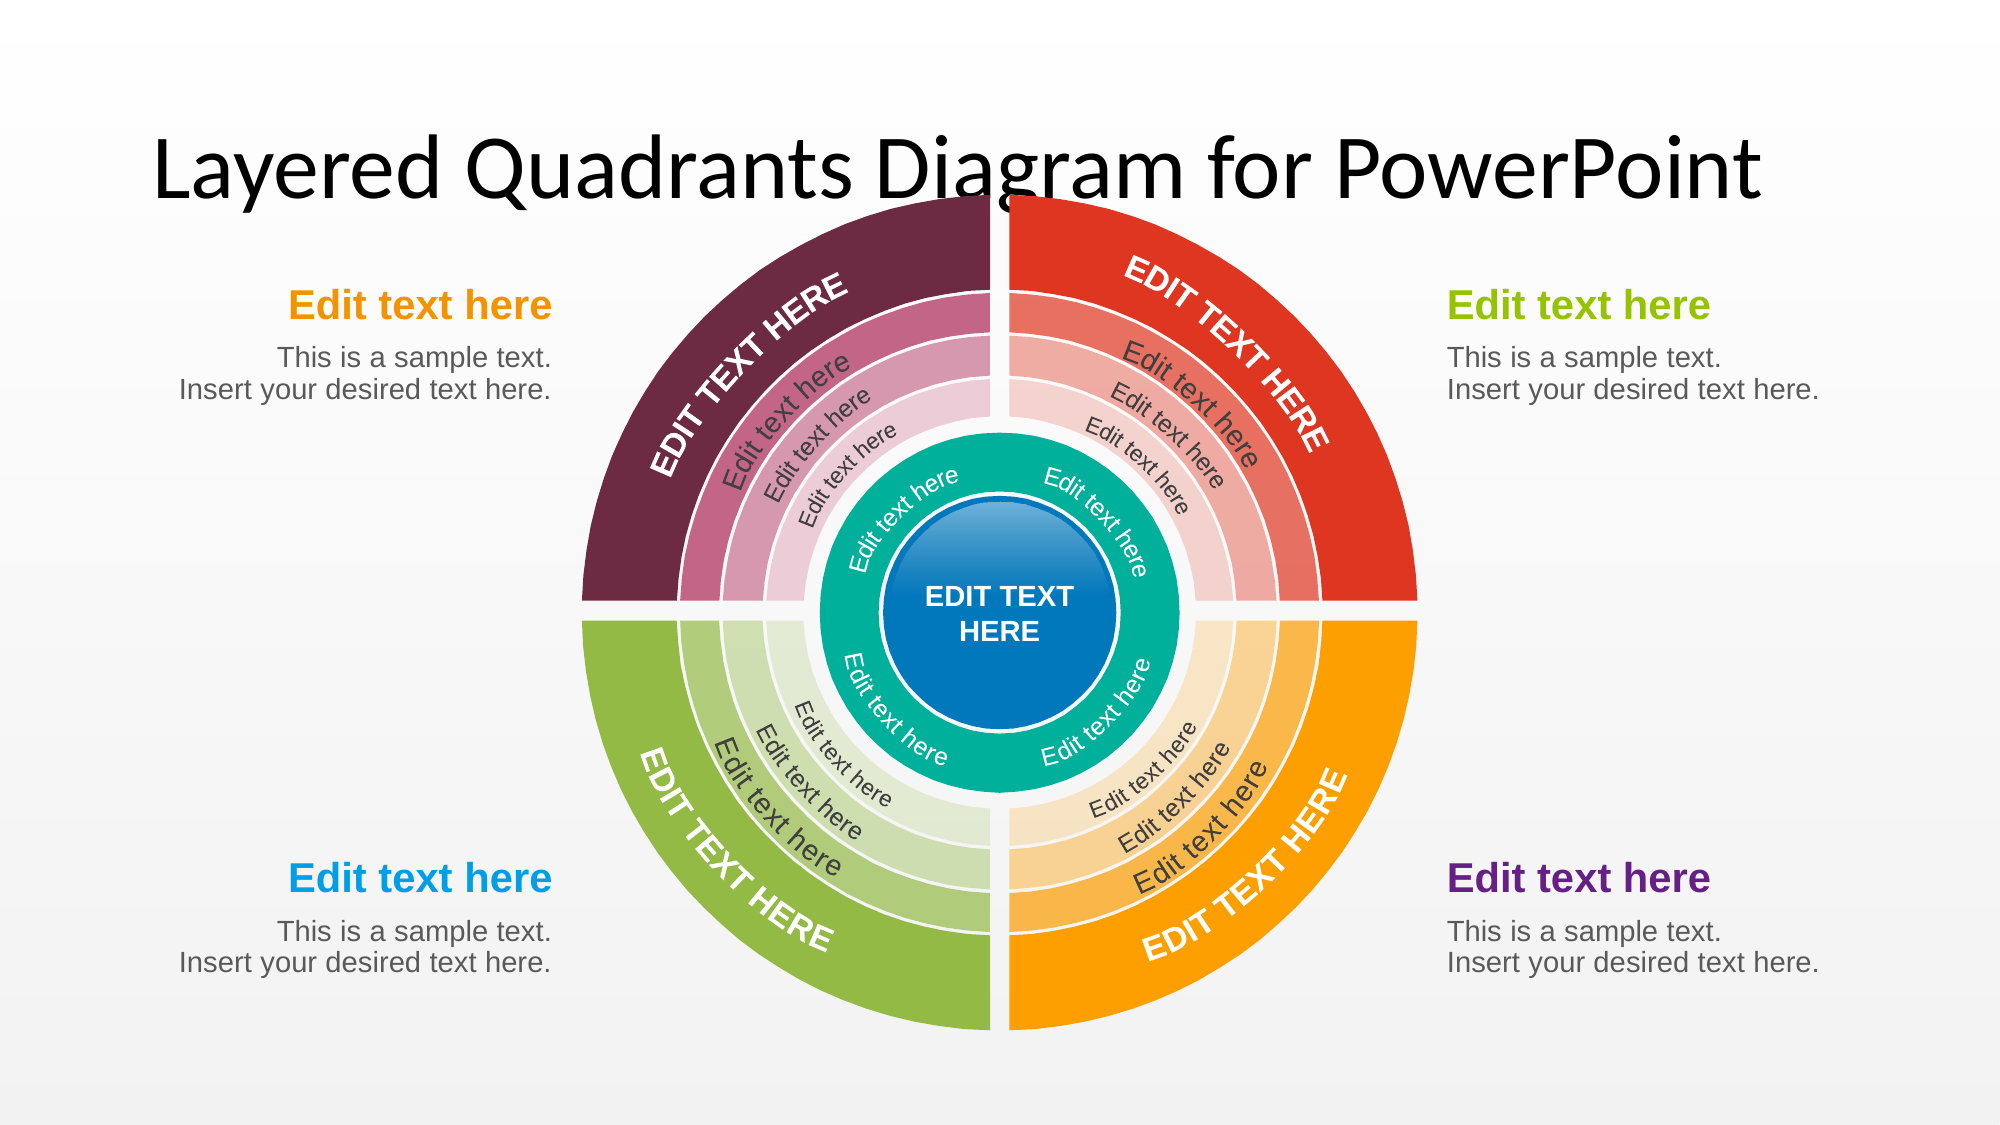

# Layered Quadrants Diagram for PowerPoint

Edit text here
Edit text here

EDIT TEXT HERE
This is a sample text.
Insert your desired text here.
This is a sample text.
Insert your desired text here.

EDIT TEXT HERE

Edit text here
Edit text here
Edit text here
Edit text here

Edit text here
Edit text here

EDIT TEXT HERE
Edit text here
Edit text here

Edit text here
Edit text here
Edit text here
Edit text here
Edit text here
Edit text here
EDIT TEXT HERE
Edit text here
EDIT TEXT HERE
Edit text here
Edit text here
Edit text here
This is a sample text.
Insert your desired text here.
This is a sample text.
Insert your desired text here.